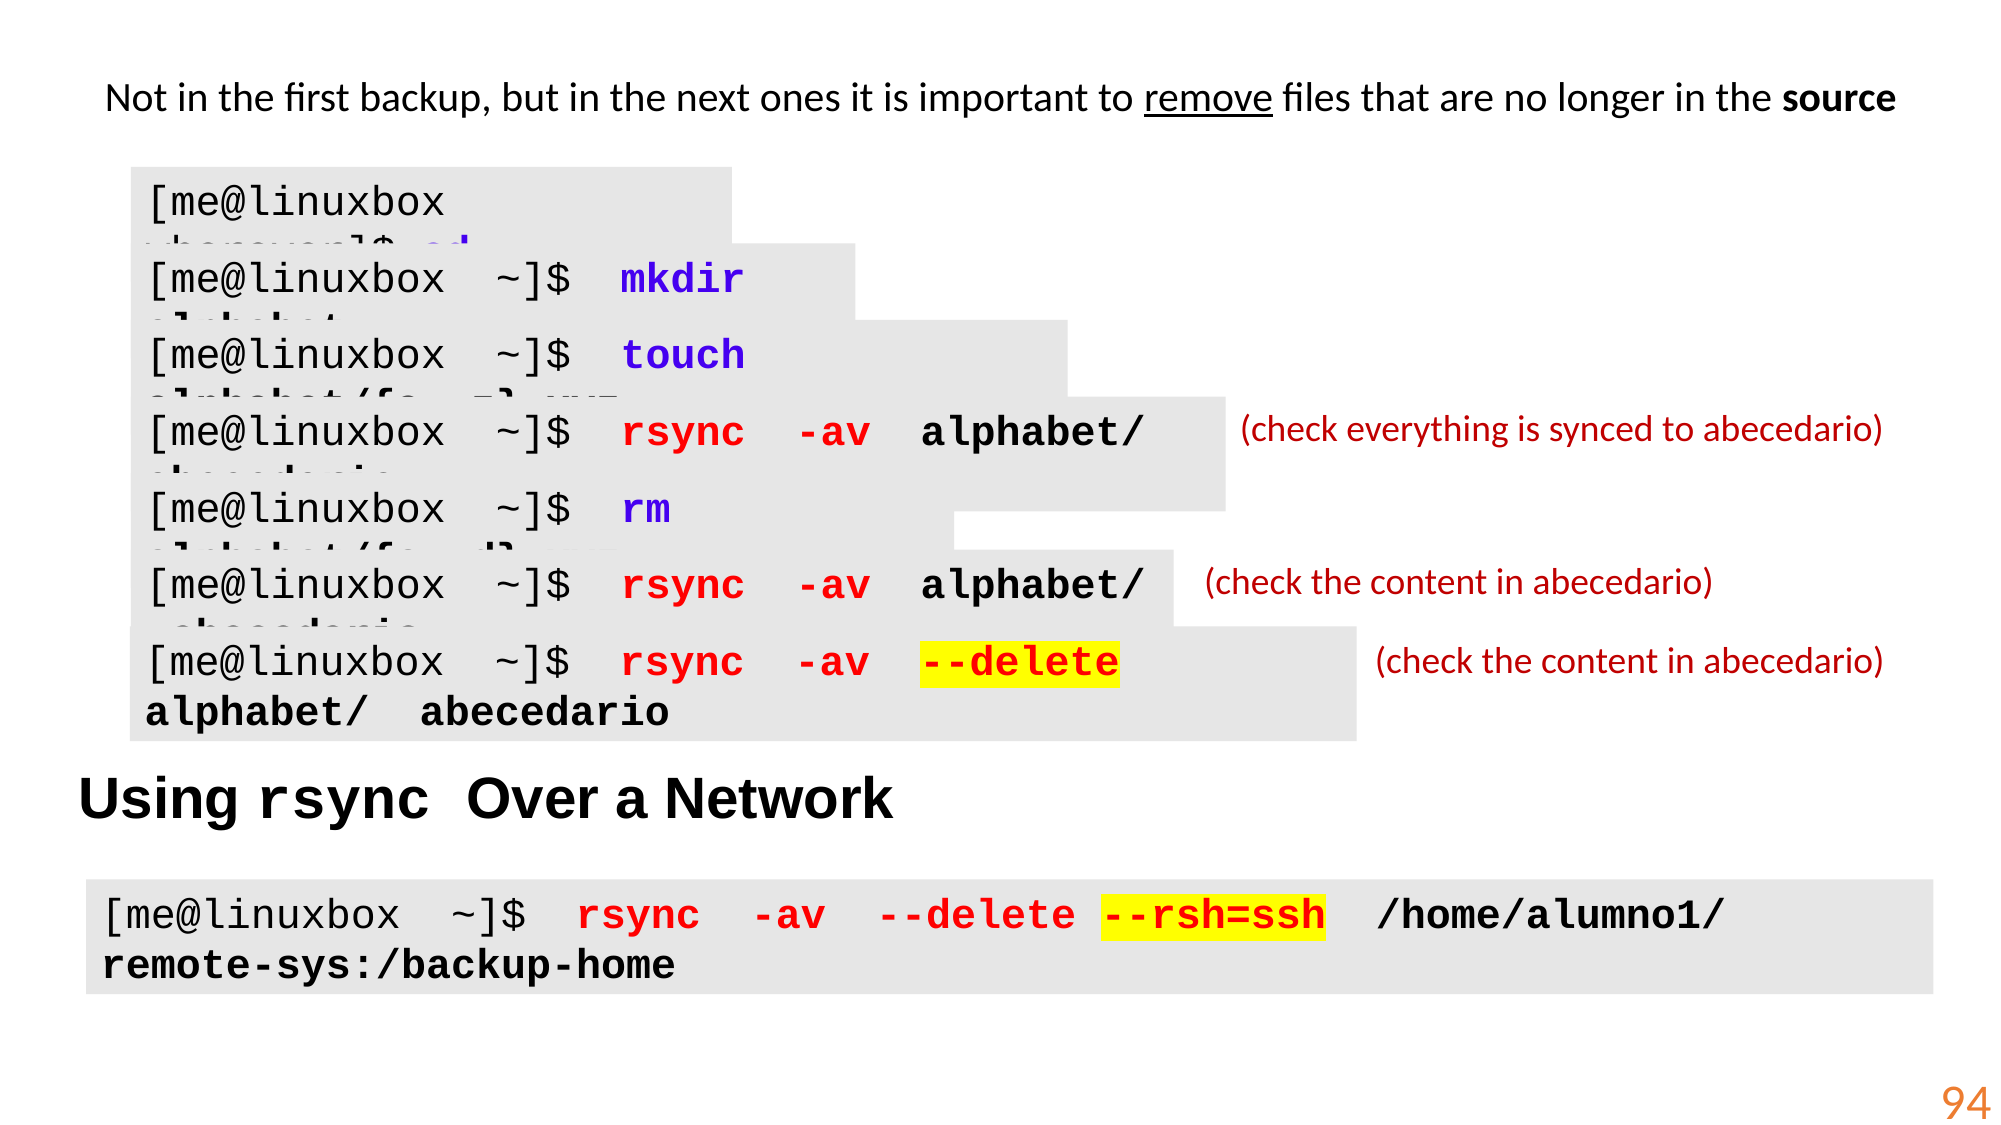

Not in the first backup, but in the next ones it is important to remove files that are no longer in the source
[me@linuxbox  wherever]$ cd
[me@linuxbox  ~]$  mkdir  alphabet
[me@linuxbox  ~]$  touch  alphabet/{a..z}.xyz
[me@linuxbox  ~]$  rsync  -av  alphabet/  abecedario
(check everything is synced to abecedario)
[me@linuxbox  ~]$  rm alphabet/{a..d}.xyz
[me@linuxbox  ~]$  rsync  -av  alphabet/  abecedario
(check the content in abecedario)
[me@linuxbox  ~]$  rsync  -av  --delete  alphabet/  abecedario
(check the content in abecedario)
Using rsync Over a Network
[me@linuxbox  ~]$  rsync  -av  --delete --rsh=ssh  /home/alumno1/  remote-sys:/backup-home
94